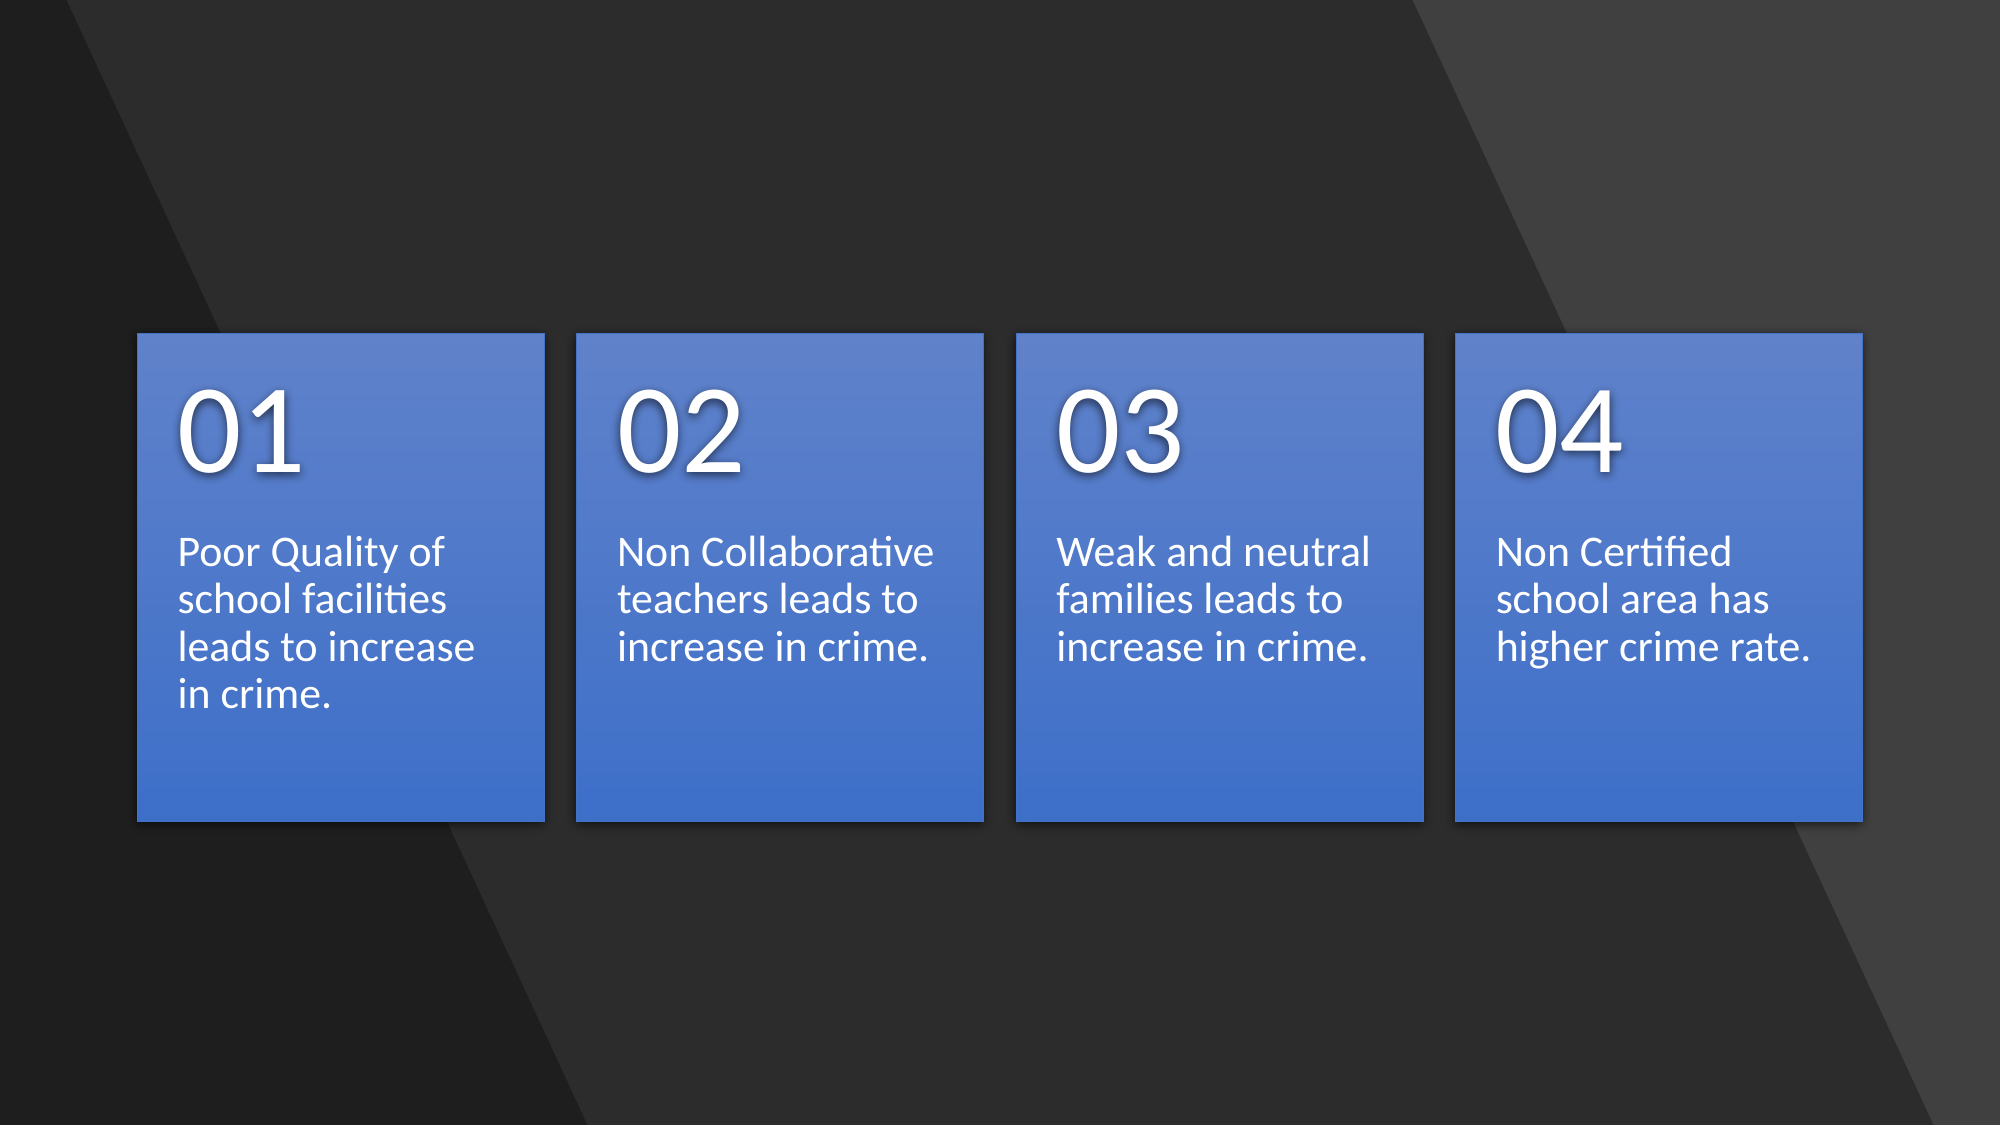

Poor Quality of school facilities leads to increase in crime.
01
Non Collaborative teachers leads to increase in crime.
02
Weak and neutral families leads to increase in crime.
03
Non Certified school area has higher crime rate.
04